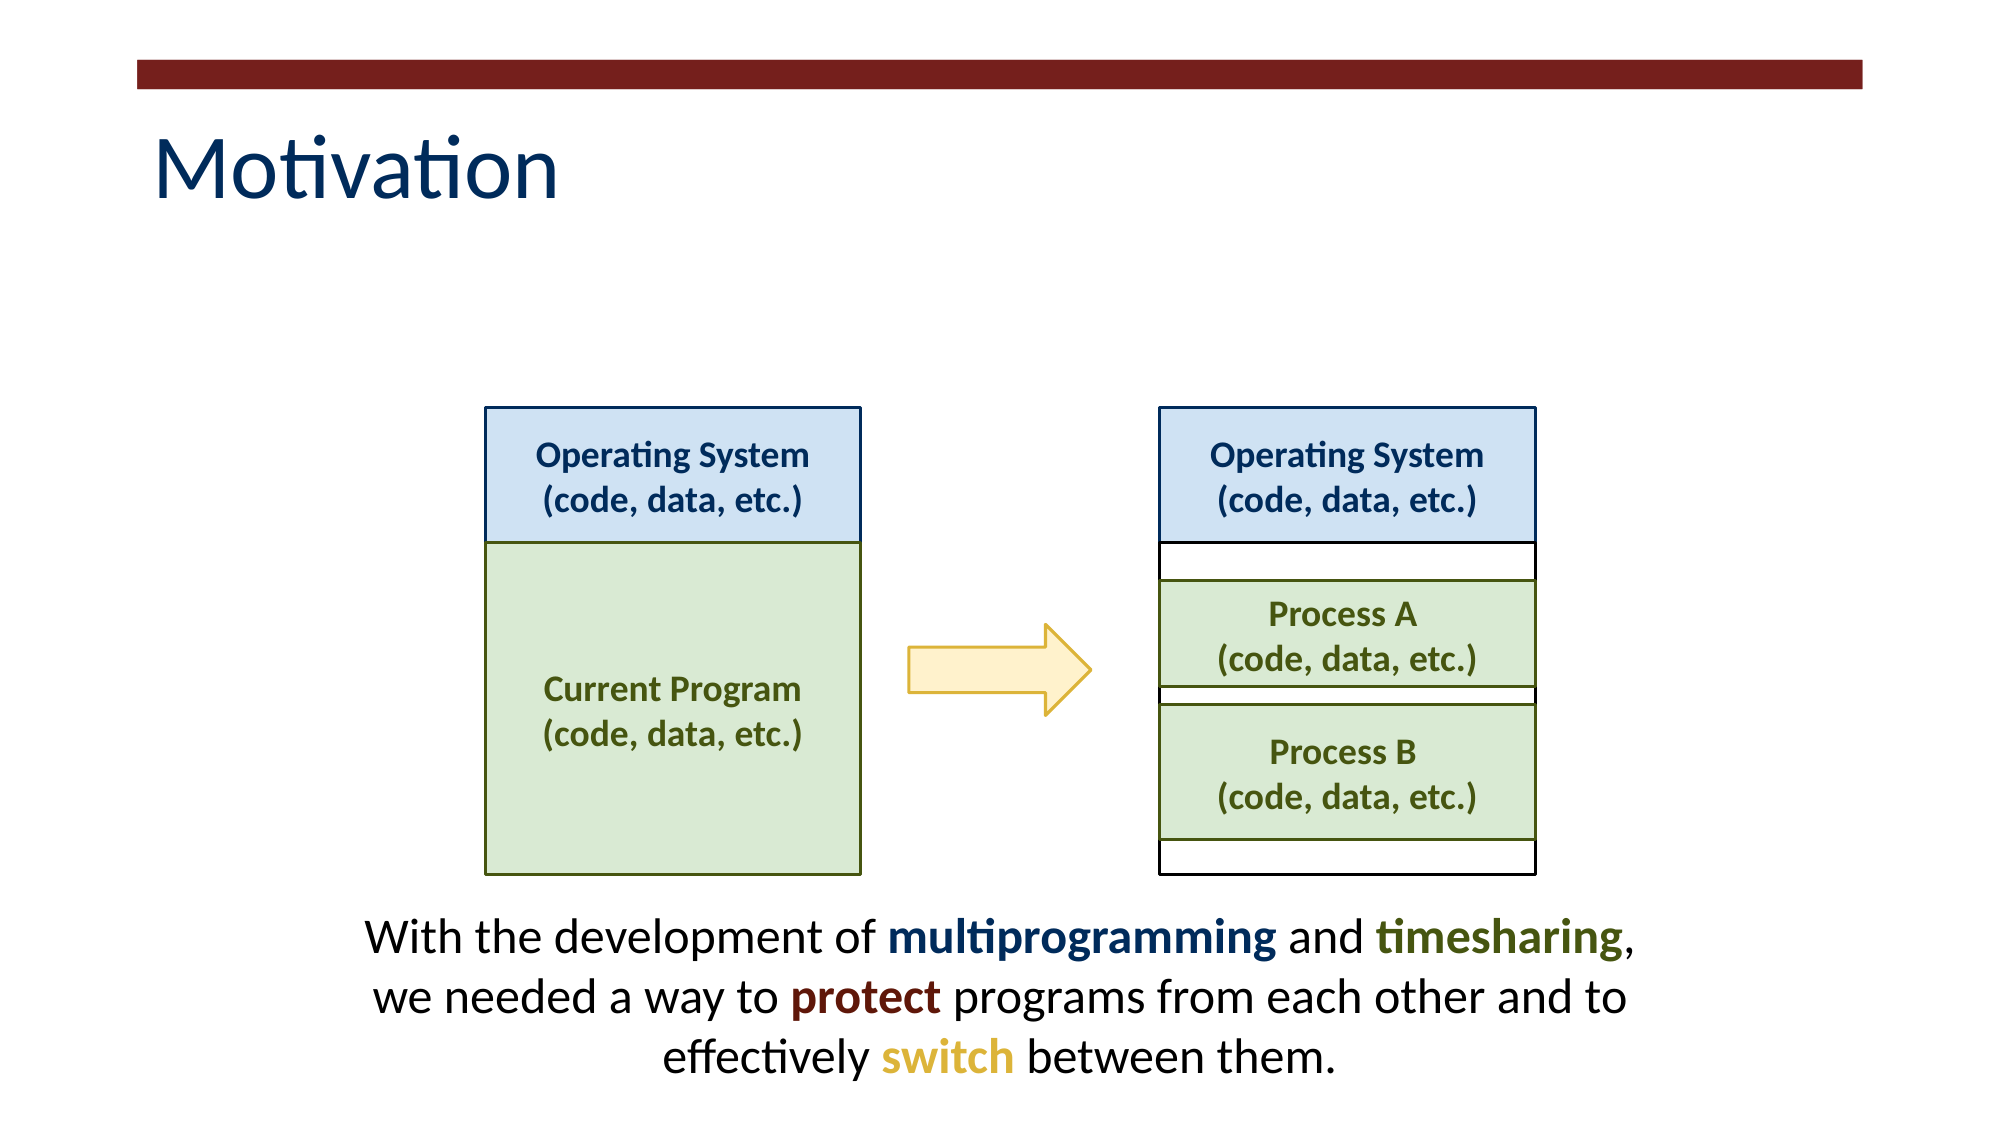

# Motivation
Operating System (code, data, etc.)
Operating System (code, data, etc.)
Current Program (code, data, etc.)

Process A
(code, data, etc.)

Process B
(code, data, etc.)
With the development of multiprogramming and timesharing, we needed a way to protect programs from each other and to effectively switch between them.